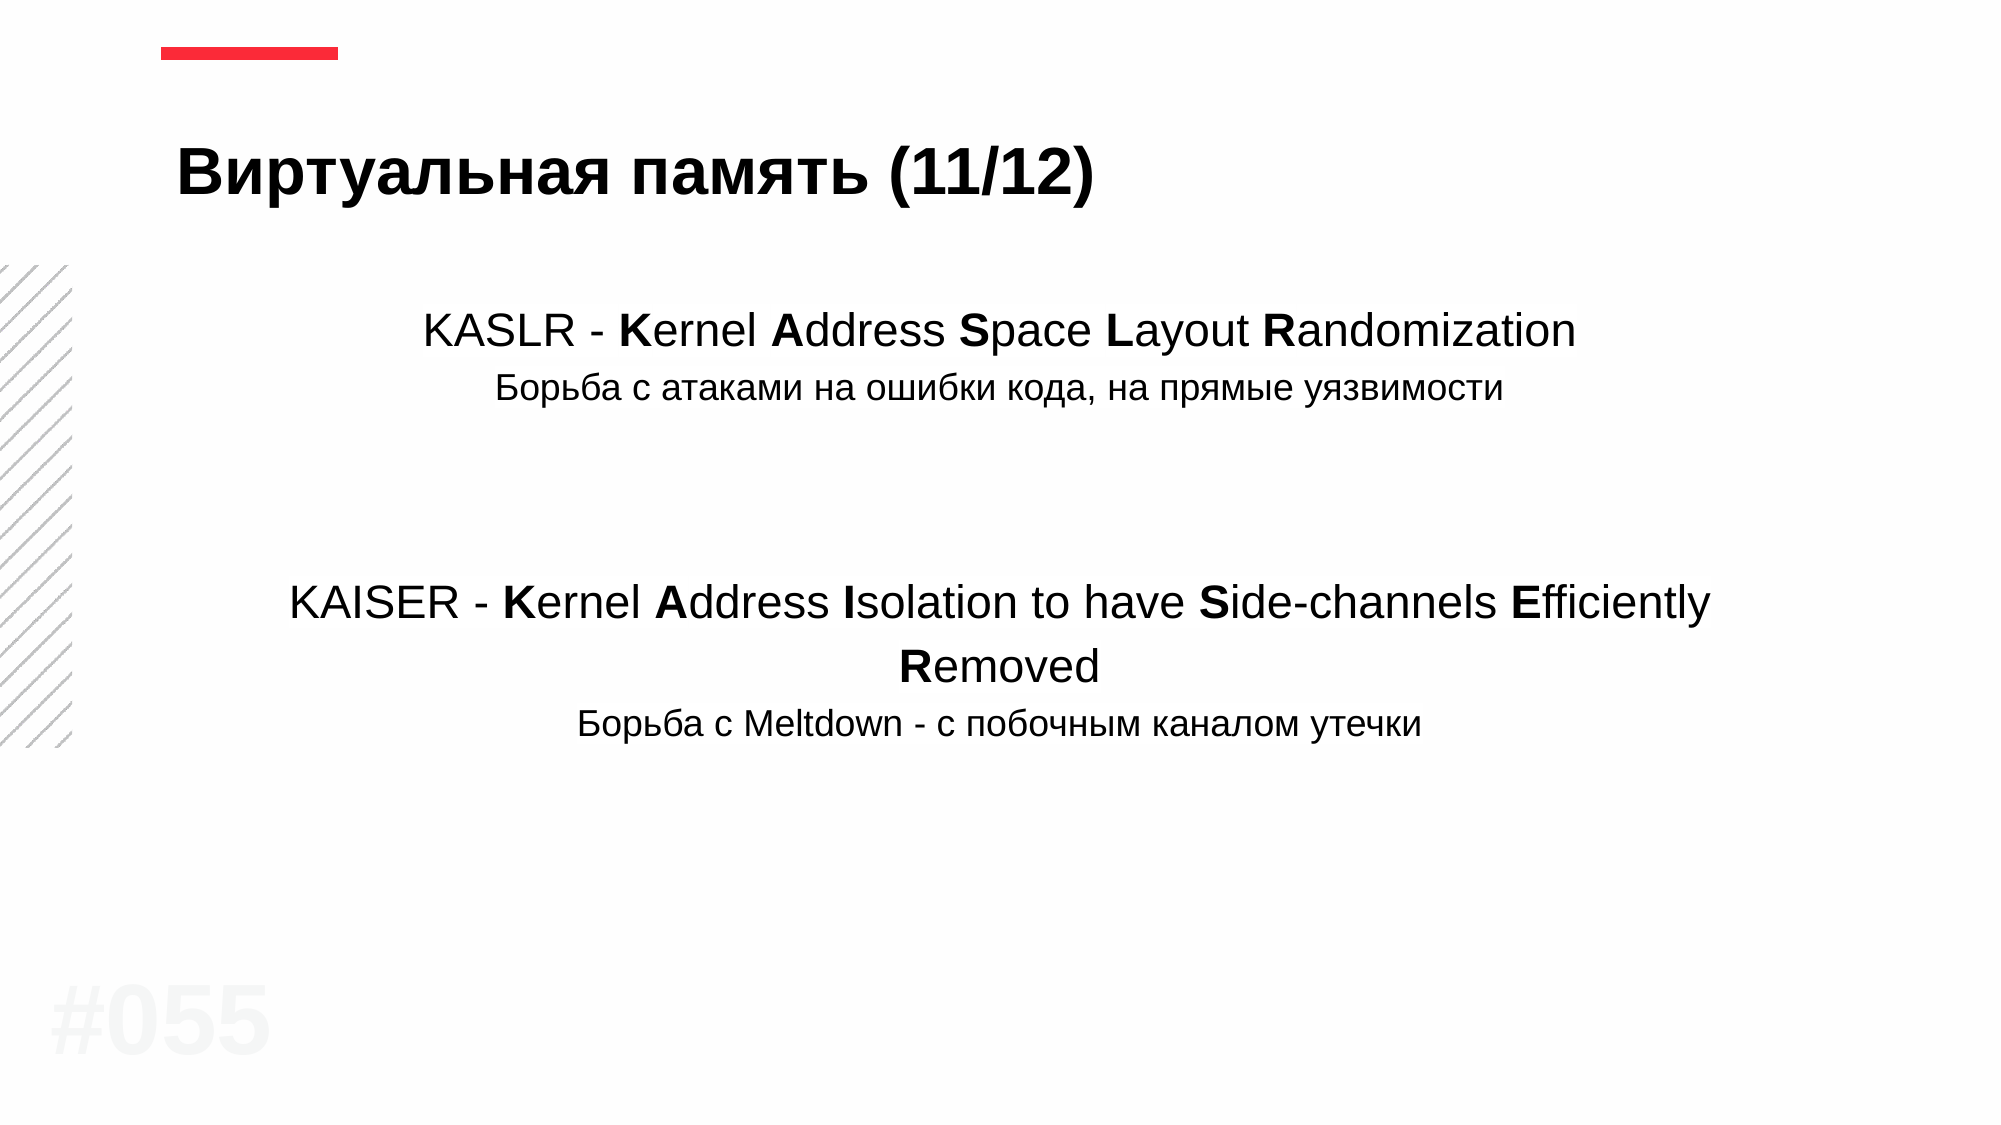

Виртуальная память (11/12)
KASLR - Kernel Address Space Layout Randomization
Борьба с атаками на ошибки кода, на прямые уязвимости

KAISER - Kernel Address Isolation to have Side-channels Efficiently Removed
Борьба с Meltdown - с побочным каналом утечки

#055